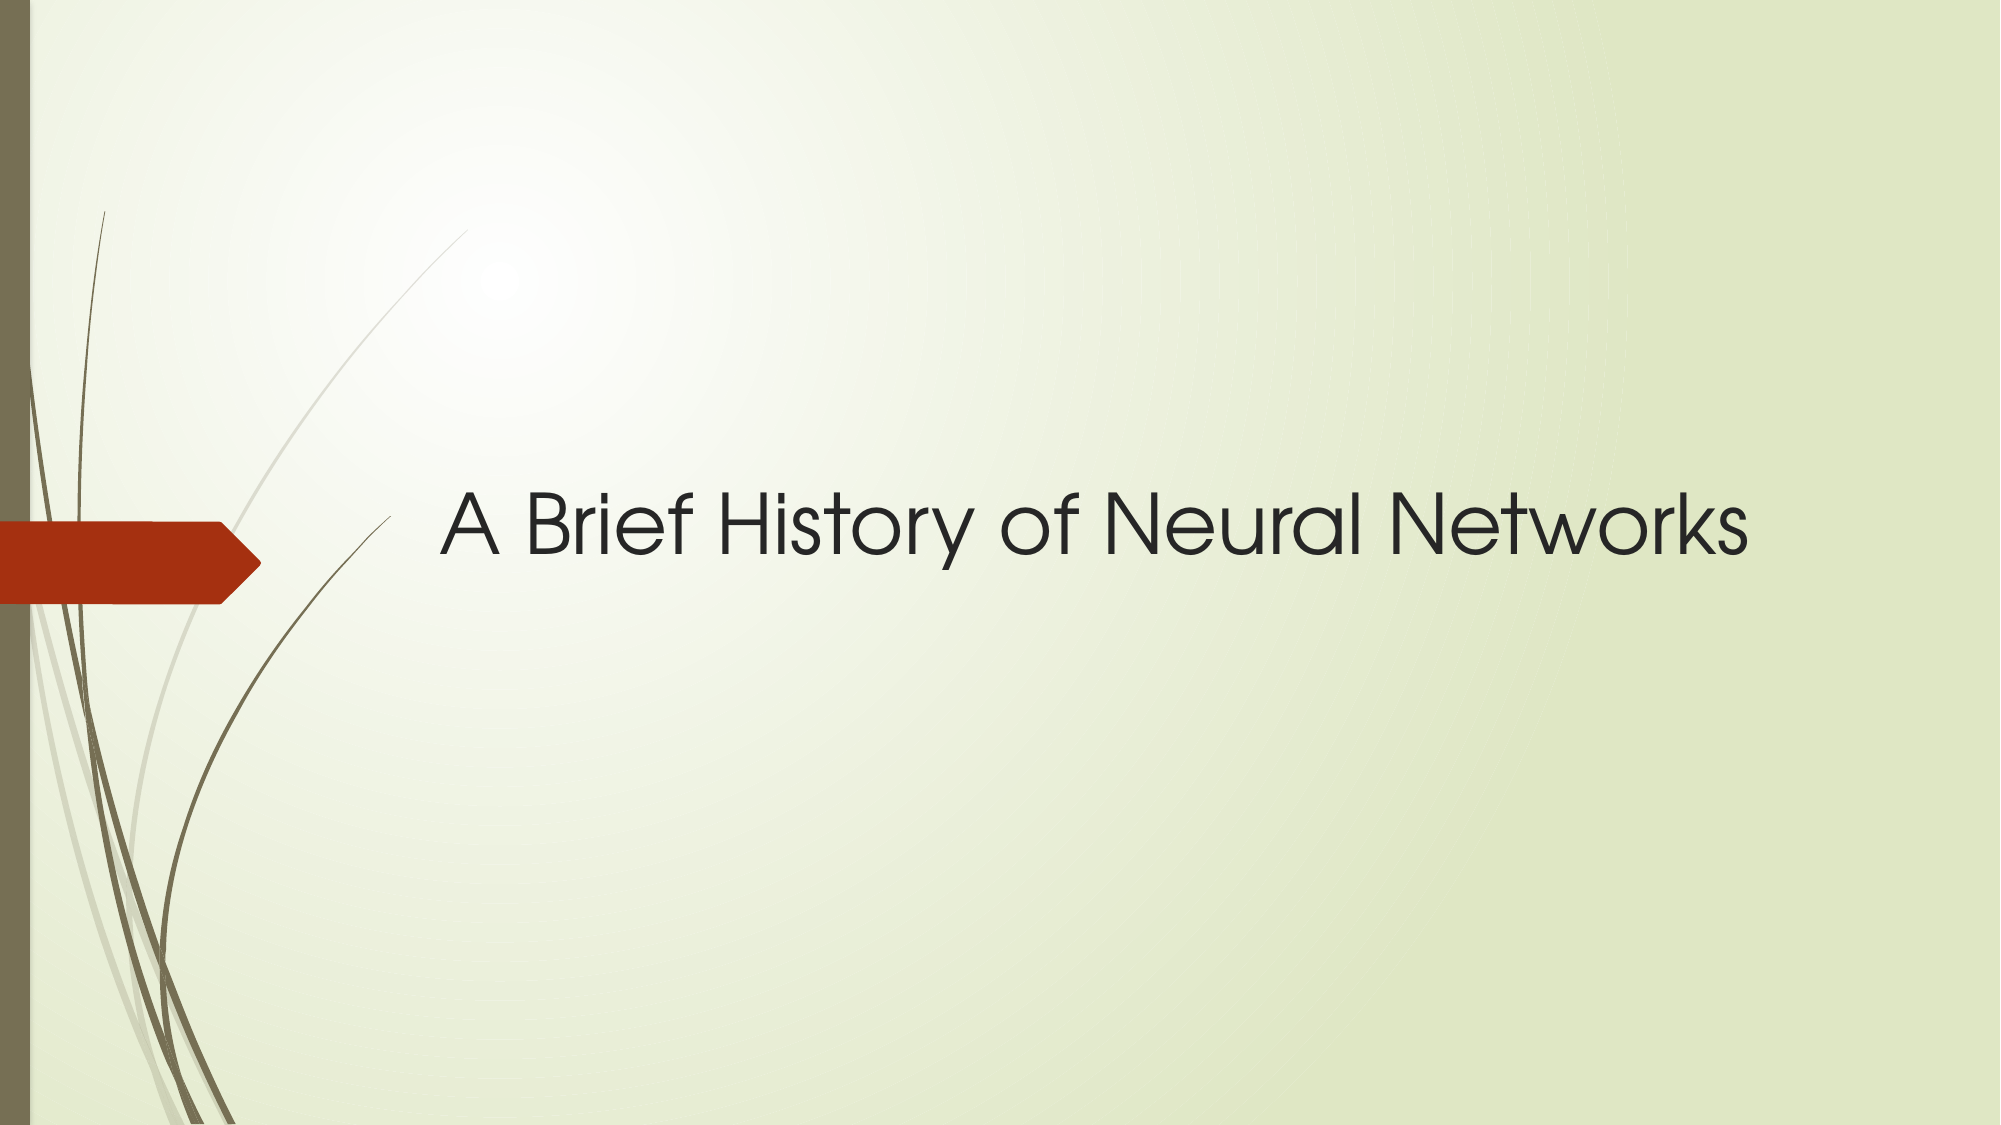

# A Brief History of Neural Networks